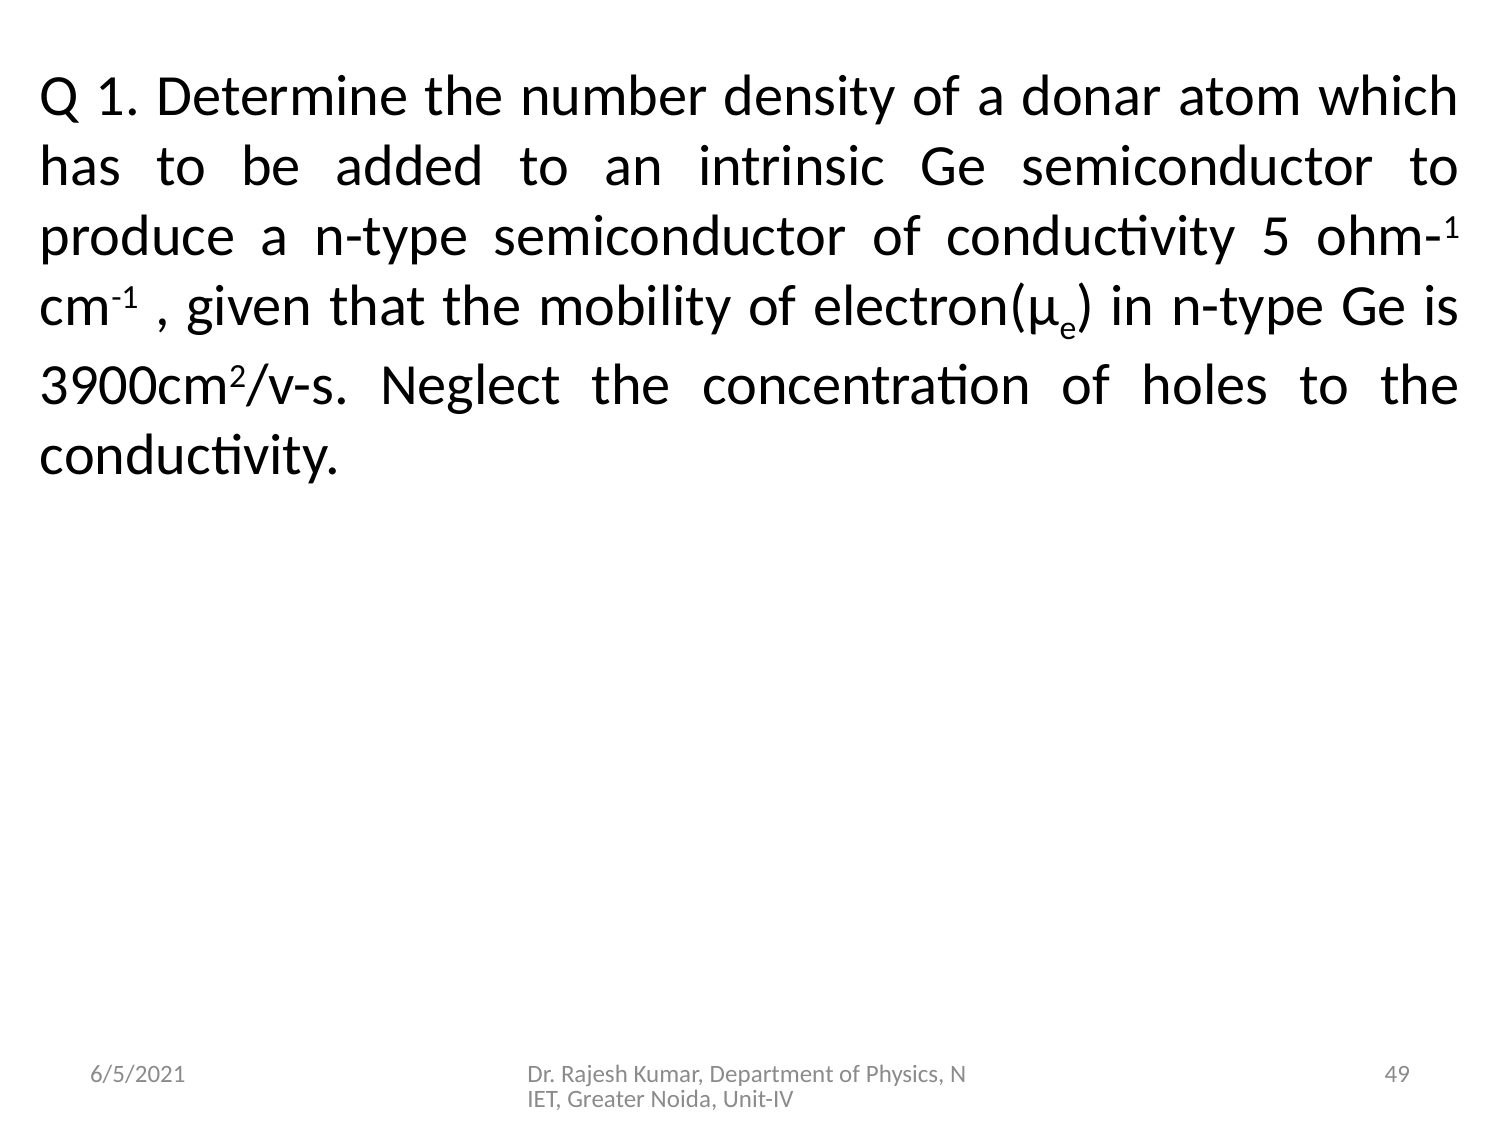

Q 1. Determine the number density of a donar atom which has to be added to an intrinsic Ge semiconductor to produce a n-type semiconductor of conductivity 5 ohm-1 cm-1 , given that the mobility of electron(μe) in n-type Ge is 3900cm2/v-s. Neglect the concentration of holes to the conductivity.
6/5/2021
Dr. Rajesh Kumar, Department of Physics, NIET, Greater Noida, Unit-IV
49